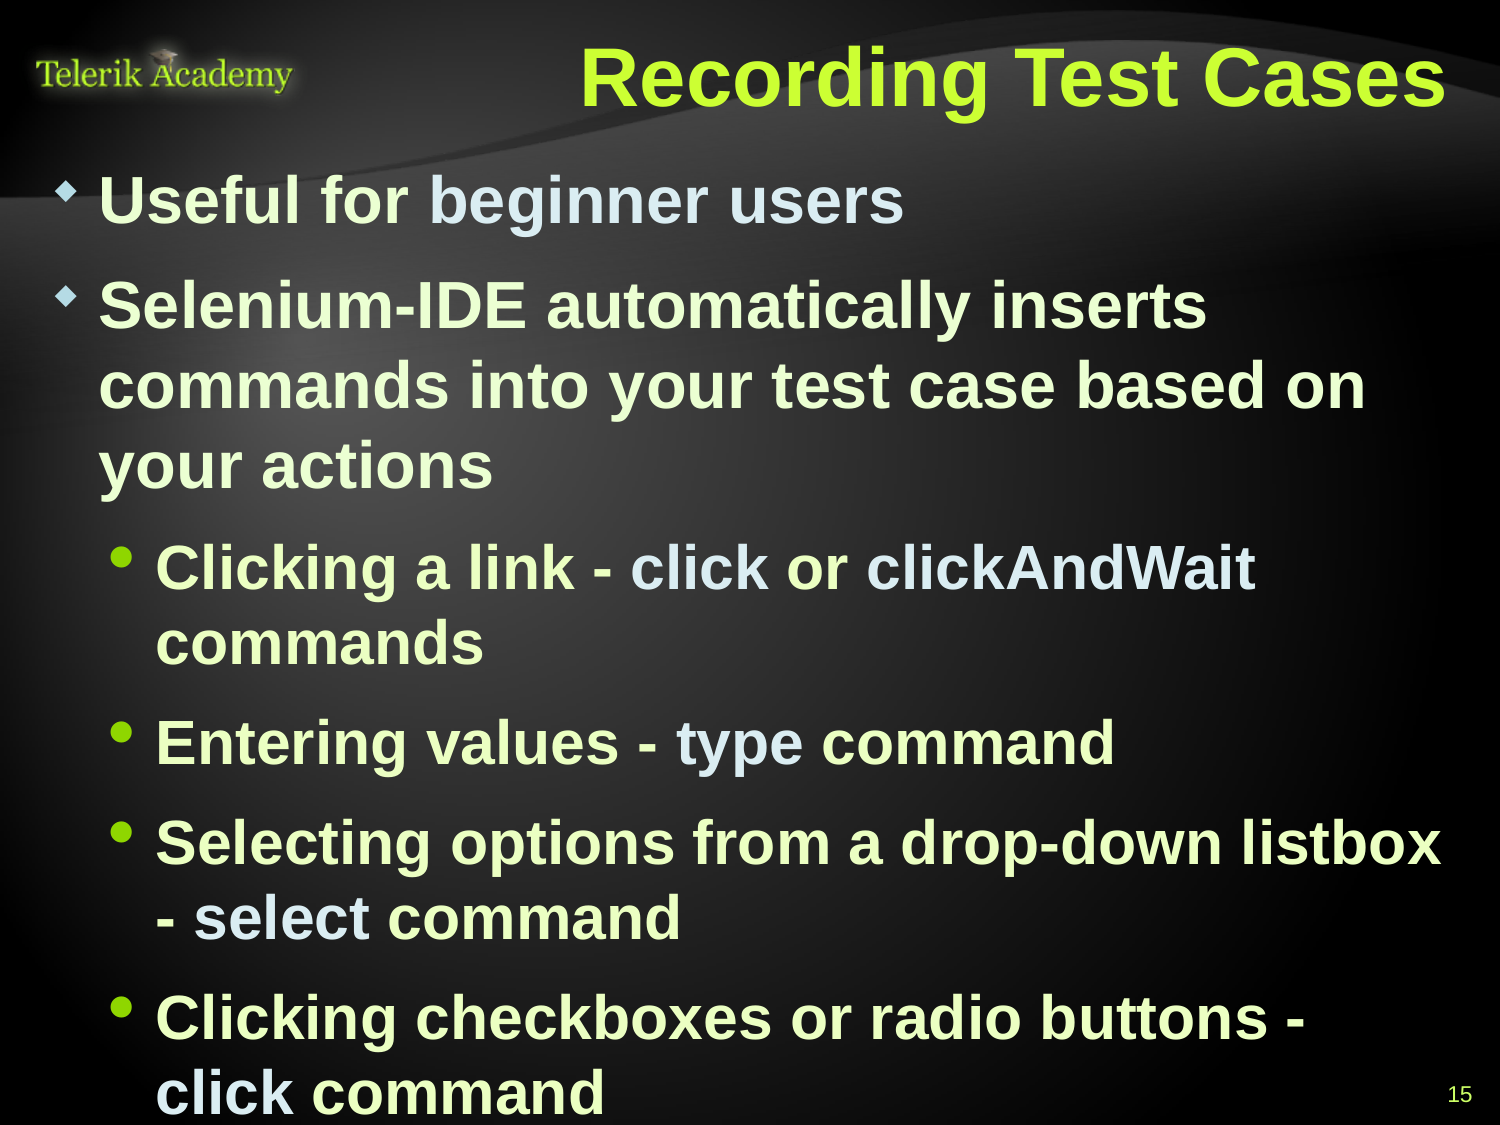

# Recording Test Cases
Useful for beginner users
Selenium-IDE automatically inserts commands into your test case based on your actions
Clicking a link - click or clickAndWait commands
Entering values - type command
Selecting options from a drop-down listbox - select command
Clicking checkboxes or radio buttons - click command
15